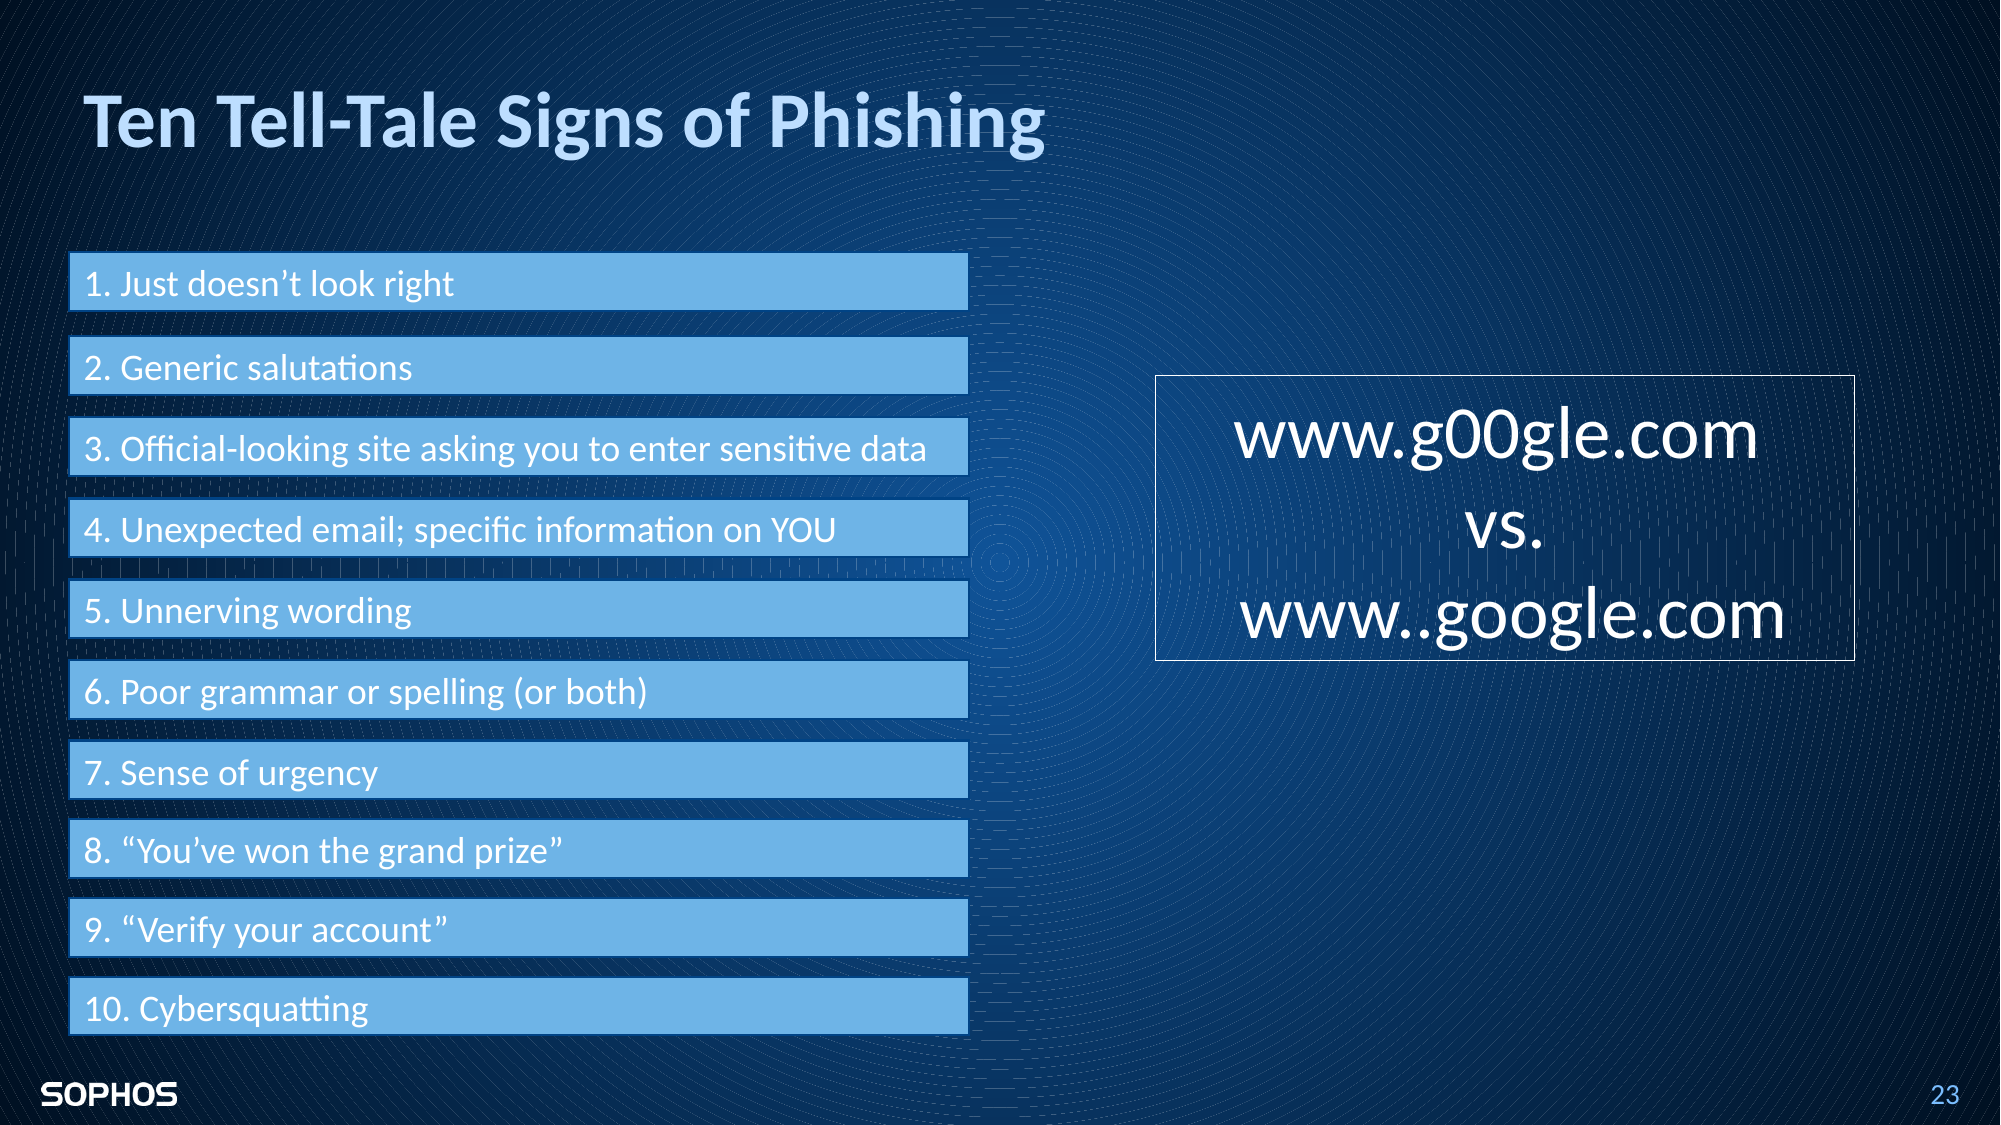

# Ten Tell-Tale Signs of Phishing
1. Just doesn’t look right
2. Generic salutations
www.g00gle.com
vs.
 www..google.com
3. Official-looking site asking you to enter sensitive data
4. Unexpected email; specific information on YOU
5. Unnerving wording
6. Poor grammar or spelling (or both)
7. Sense of urgency
8. “You’ve won the grand prize”
9. “Verify your account”
10. Cybersquatting
23